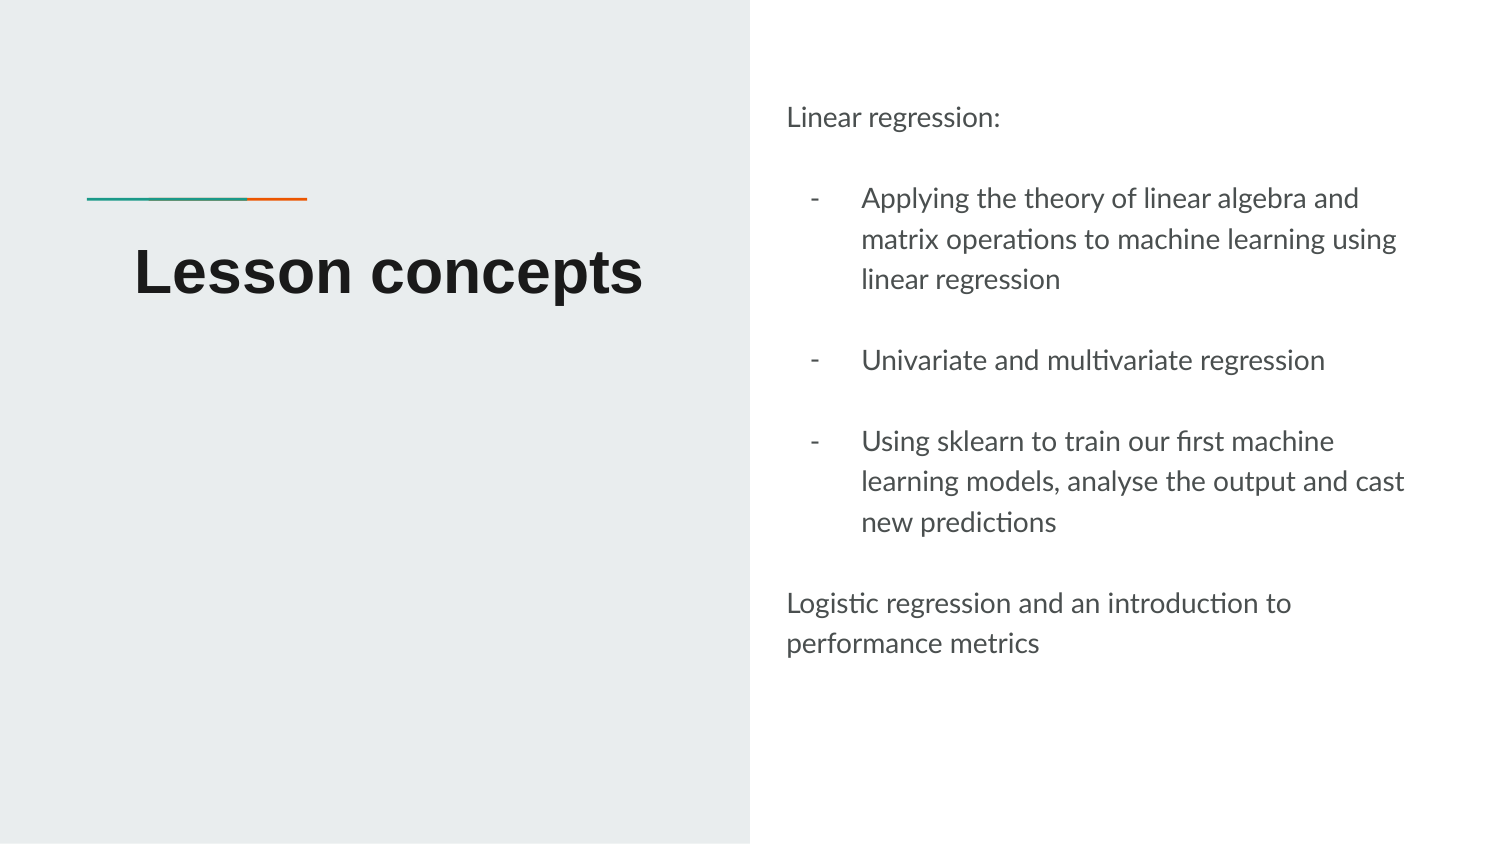

Linear regression:

Applying the theory of linear algebra and matrix operations to machine learning using linear regression

Univariate and multivariate regression

Using sklearn to train our first machine learning models, analyse the output and cast new predictions

Logistic regression and an introduction to performance metrics

# Lesson concepts